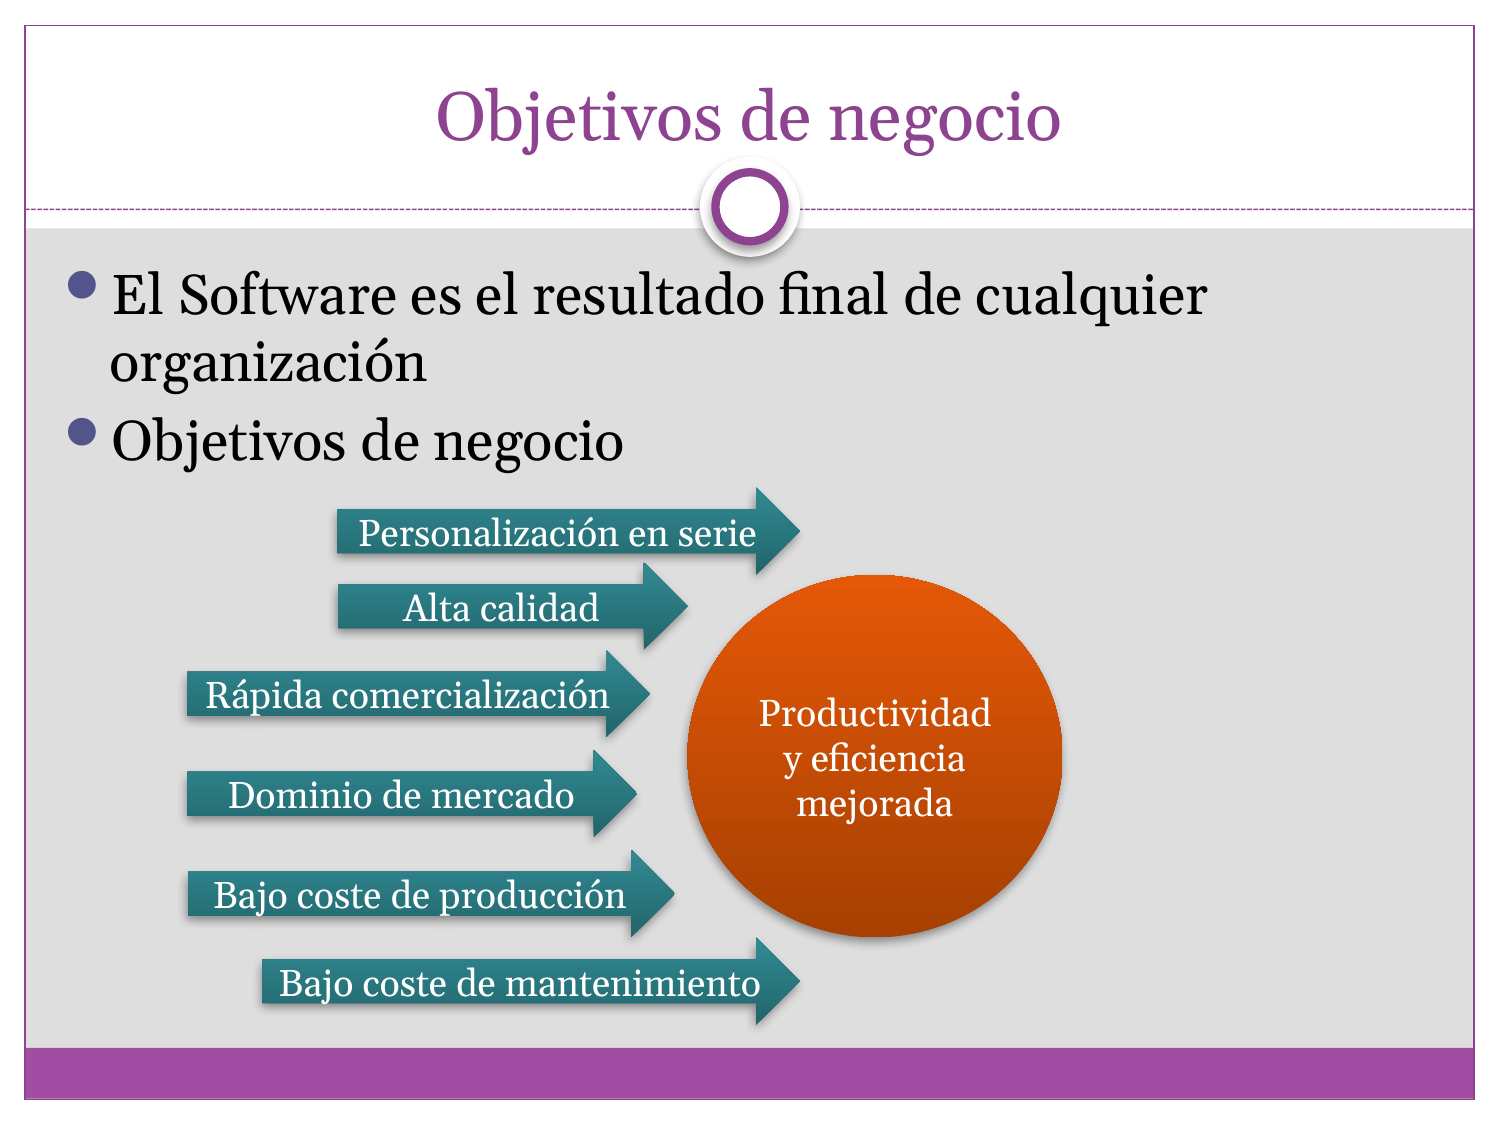

# Objetivos de negocio
El Software es el resultado final de cualquier organización
Objetivos de negocio
Personalización en serie
Alta calidad
Productividad y eficiencia mejorada
Rápida comercialización
Dominio de mercado
Bajo coste de producción
Bajo coste de mantenimiento